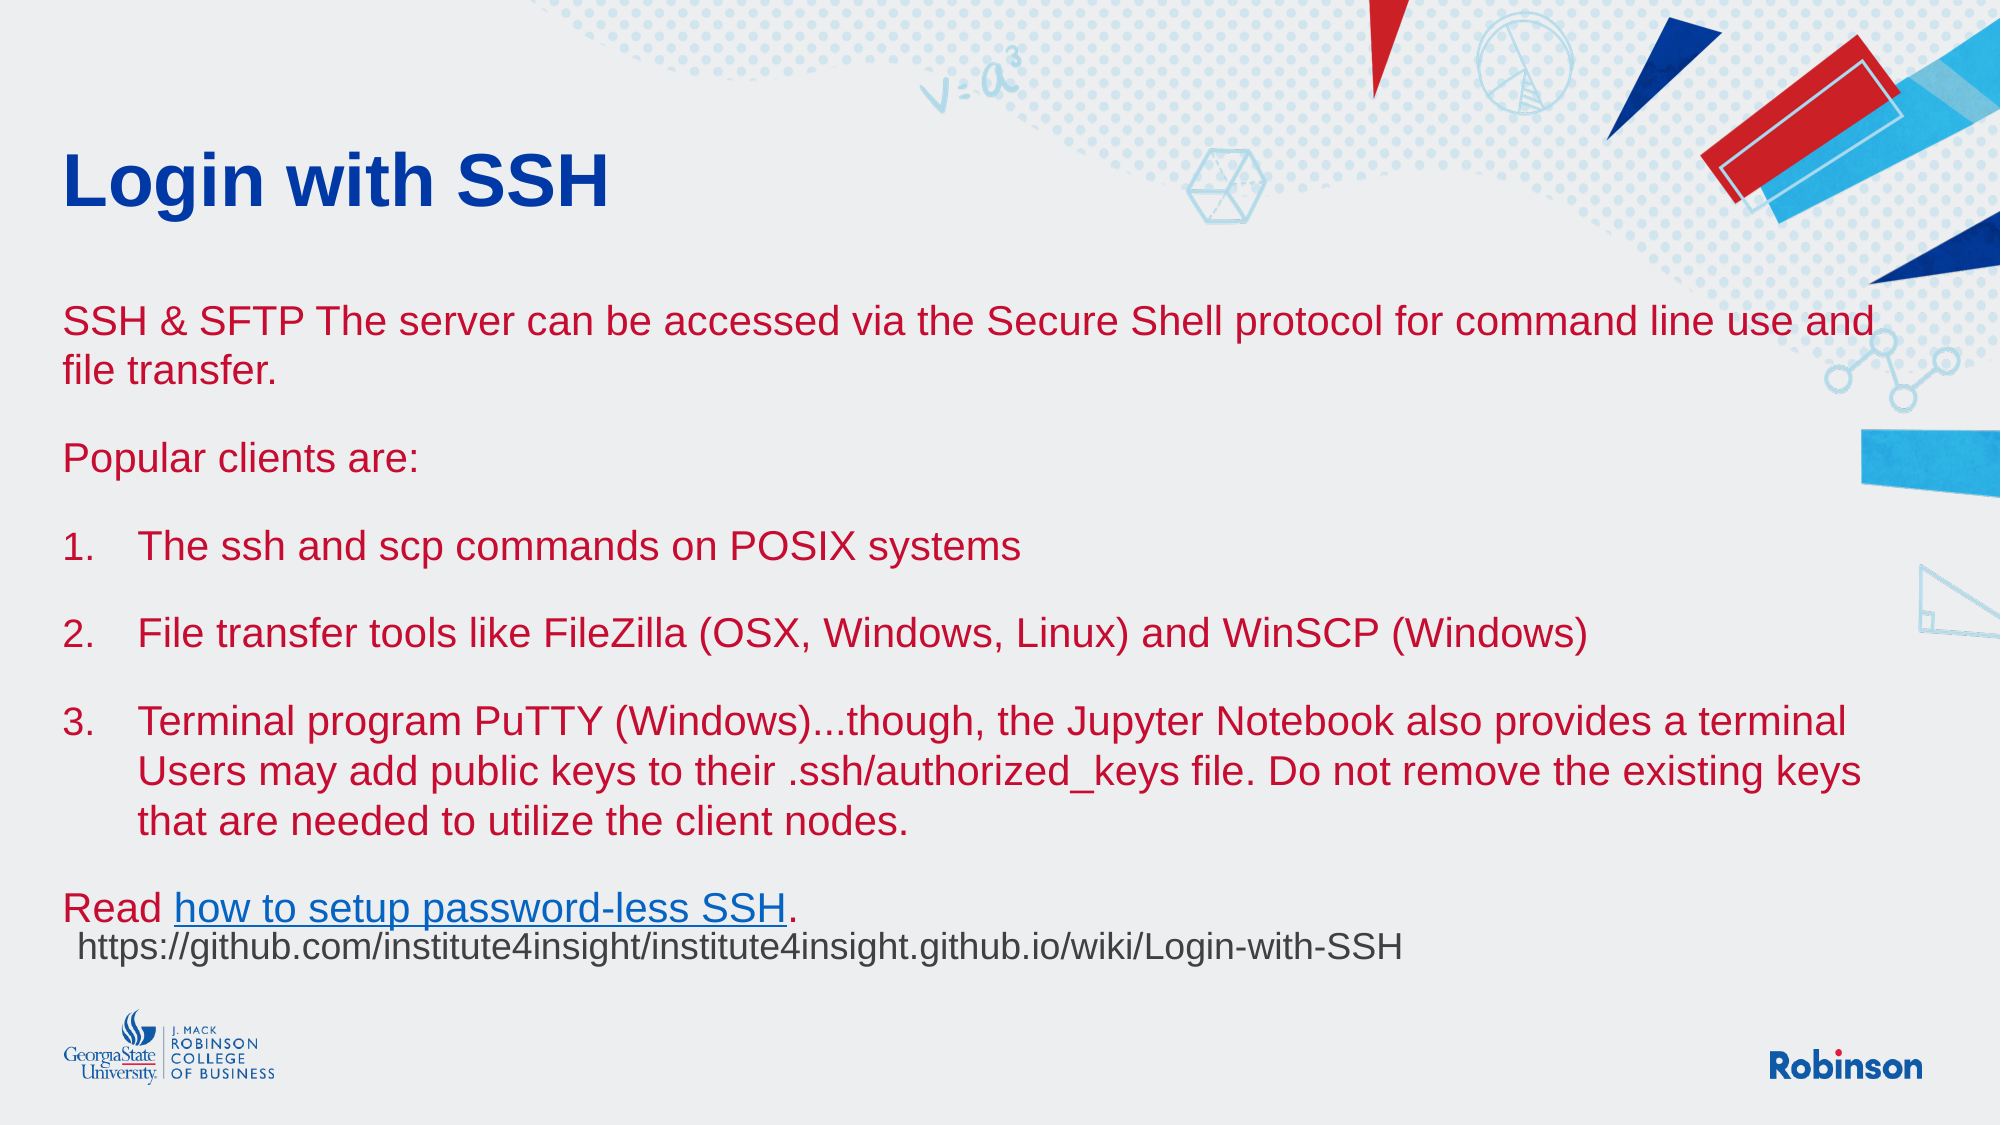

# Login with SSH
SSH & SFTP The server can be accessed via the Secure Shell protocol for command line use and file transfer.
Popular clients are:
The ssh and scp commands on POSIX systems
File transfer tools like FileZilla (OSX, Windows, Linux) and WinSCP (Windows)
Terminal program PuTTY (Windows)...though, the Jupyter Notebook also provides a terminal Users may add public keys to their .ssh/authorized_keys file. Do not remove the existing keys that are needed to utilize the client nodes.
Read how to setup password-less SSH.

https://github.com/institute4insight/institute4insight.github.io/wiki/Login-with-SSH